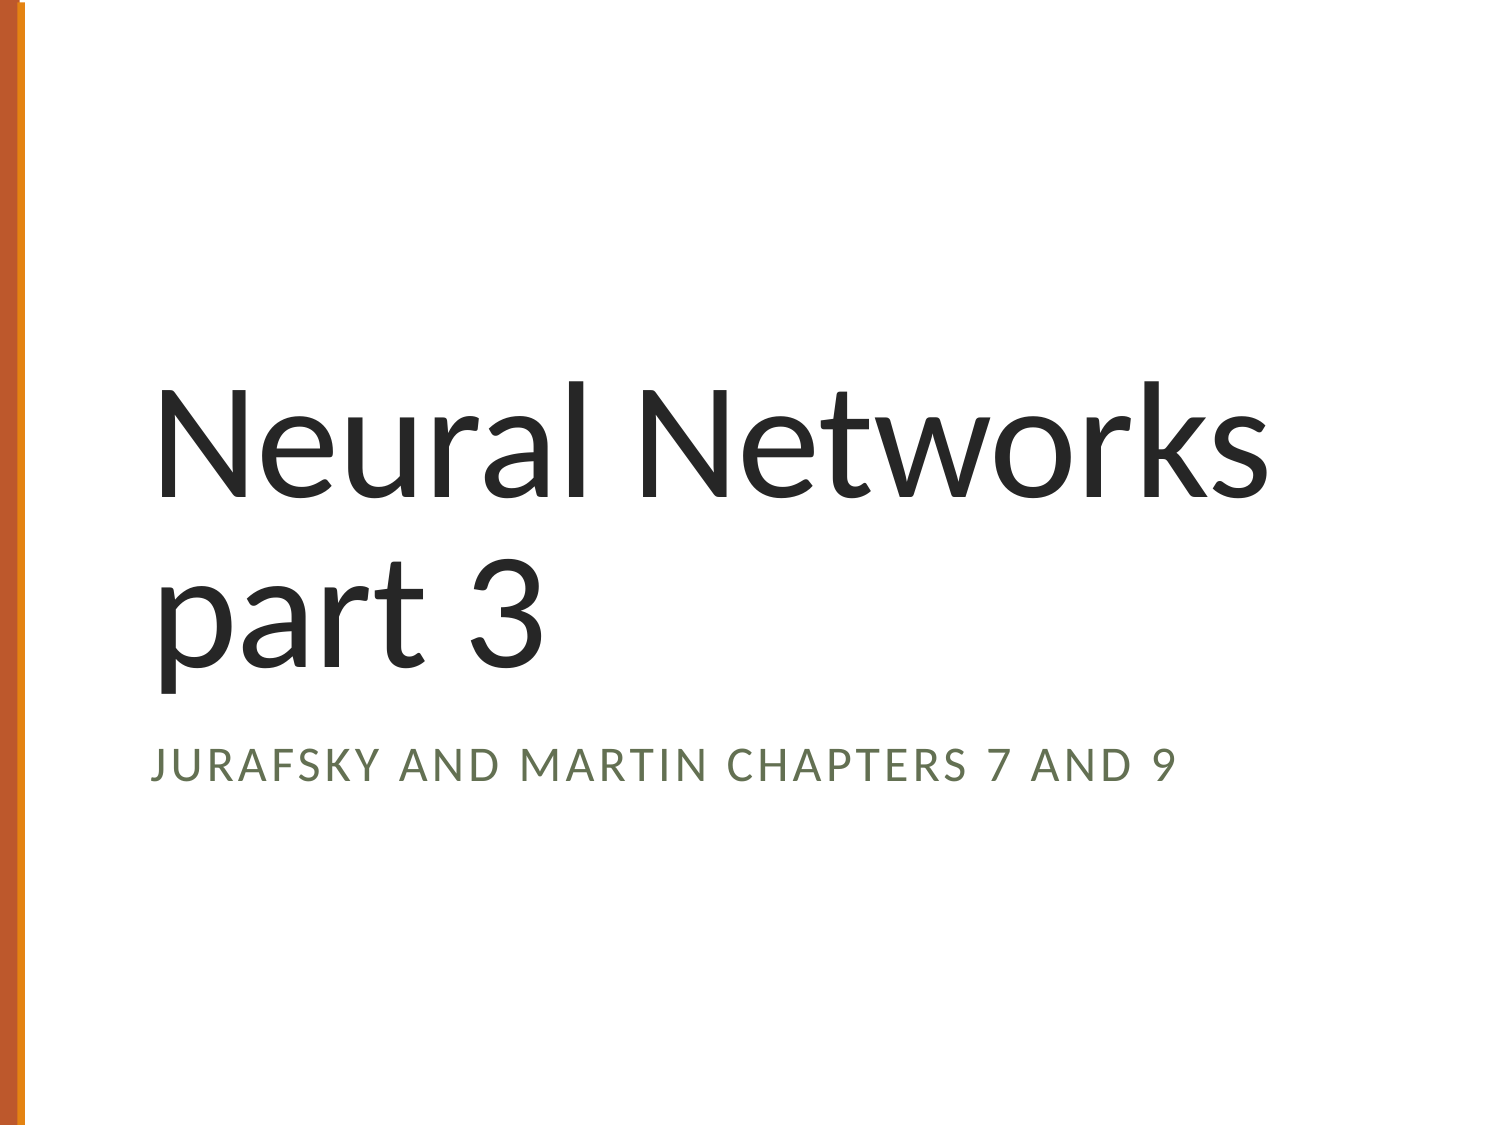

# Neural Networks part 3

Jurafsky and Martin Chapters 7 and 9